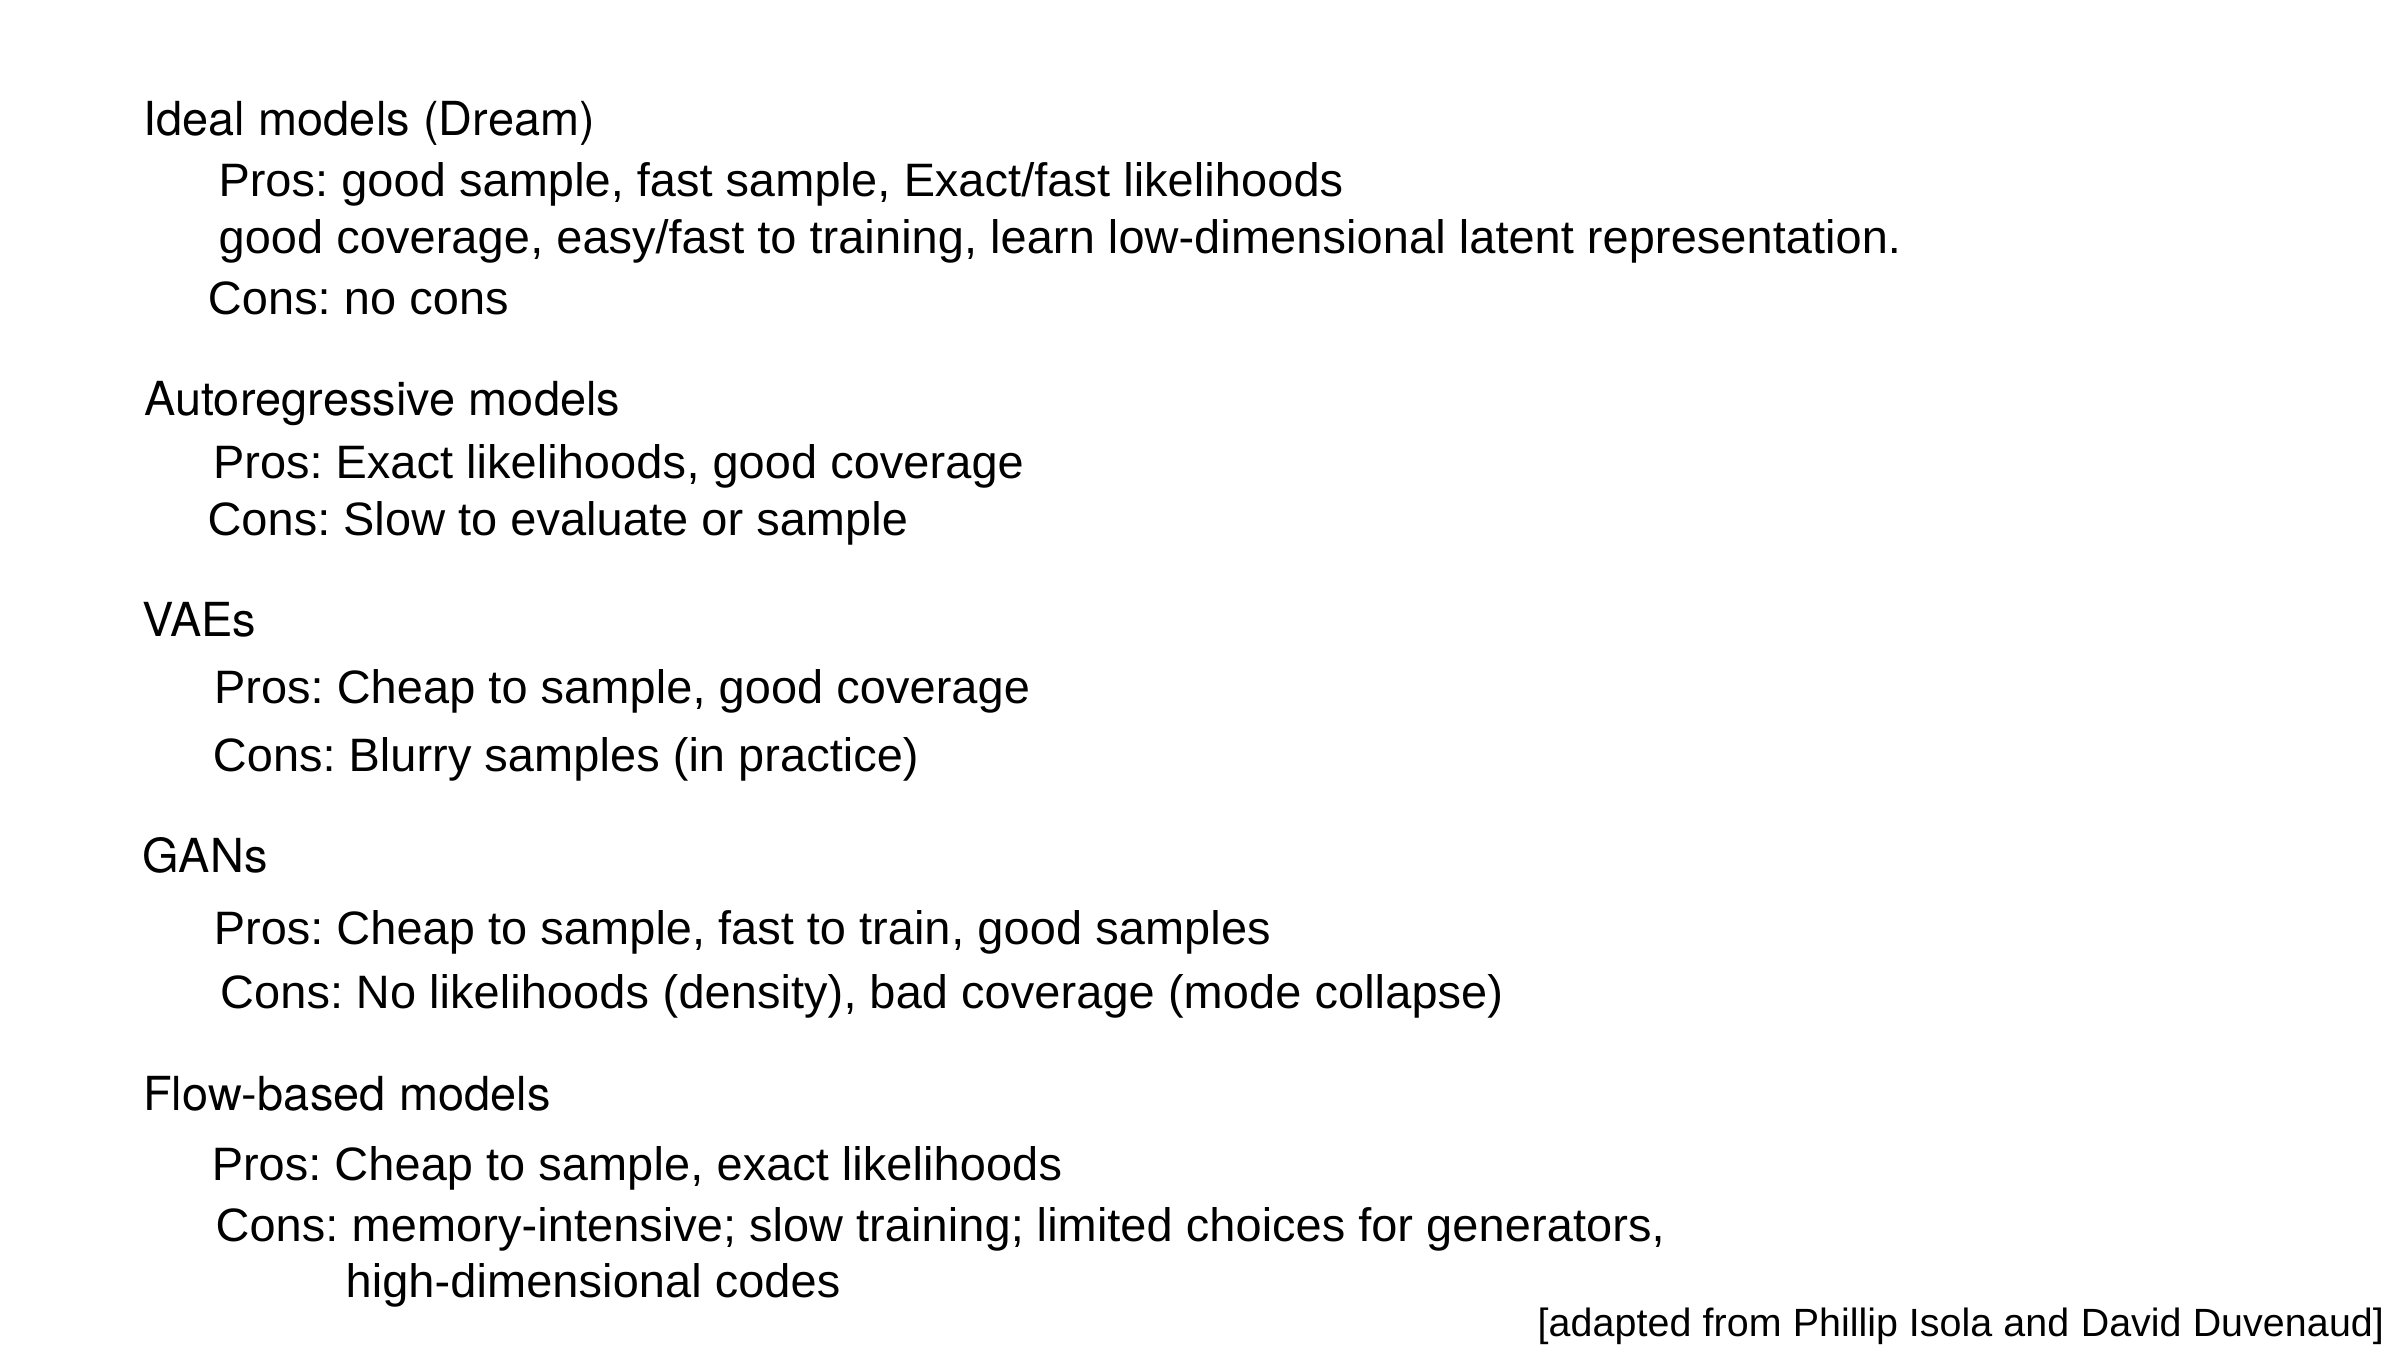

Ideal models (Dream)
Pros: good sample, fast sample, Exact/fast likelihoods
good coverage, easy/fast to training, learn low-dimensional latent representation.
Cons: no cons
Autoregressive models
Pros: Exact likelihoods, good coverage
Cons: Slow to evaluate or sample
VAEs
Pros: Cheap to sample, good coverage
Cons: Blurry samples (in practice)
GANs
Pros: Cheap to sample, fast to train, good samples
Cons: No likelihoods (density), bad coverage (mode collapse)
Flow-based models
Pros: Cheap to sample, exact likelihoods
Cons: memory-intensive; slow training; limited choices for generators,
          high-dimensional codes
[adapted from Phillip Isola and David Duvenaud]